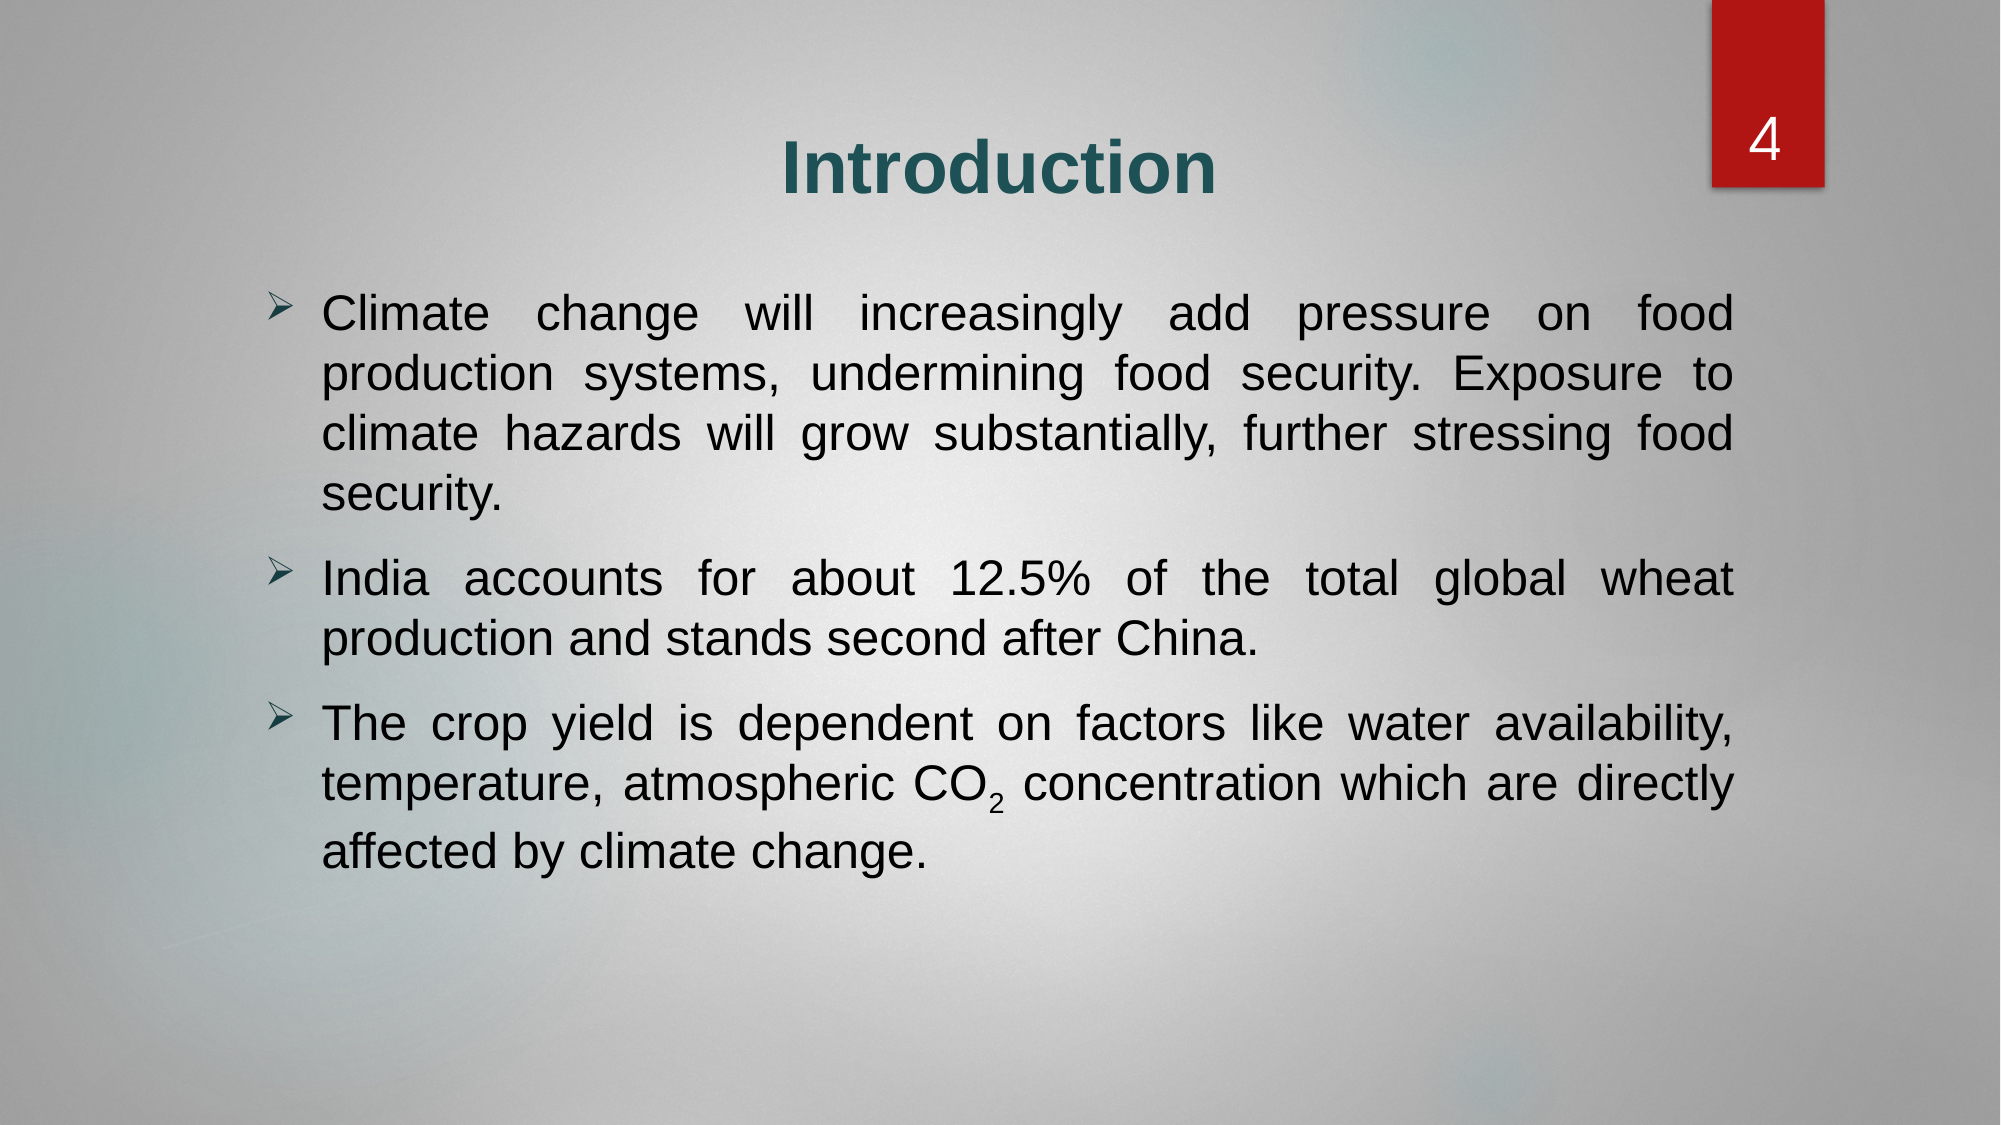

4
# Introduction
Climate change will increasingly add pressure on food production systems, undermining food security. Exposure to climate hazards will grow substantially, further stressing food security.
India accounts for about 12.5% of the total global wheat production and stands second after China.
The crop yield is dependent on factors like water availability, temperature, atmospheric CO2 concentration which are directly affected by climate change.